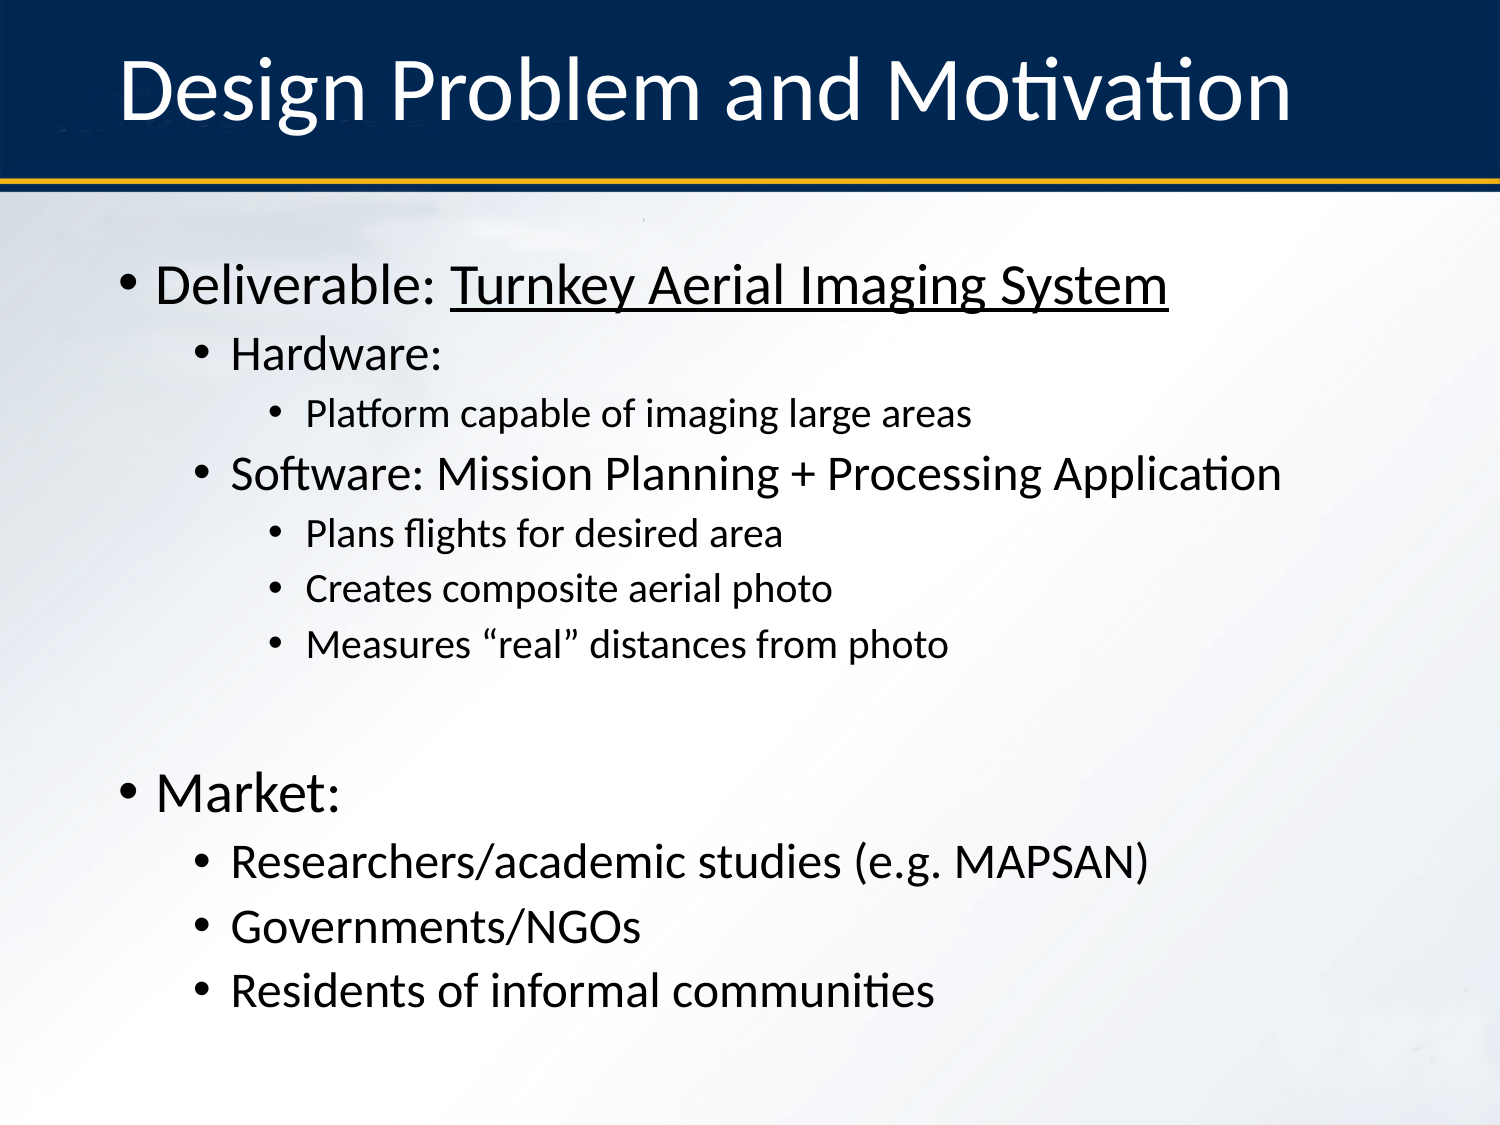

# Design Problem and Motivation
Deliverable: Turnkey Aerial Imaging System
Hardware:
Platform capable of imaging large areas
Software: Mission Planning + Processing Application
Plans flights for desired area
Creates composite aerial photo
Measures “real” distances from photo

Market:
Researchers/academic studies (e.g. MAPSAN)
Governments/NGOs
Residents of informal communities